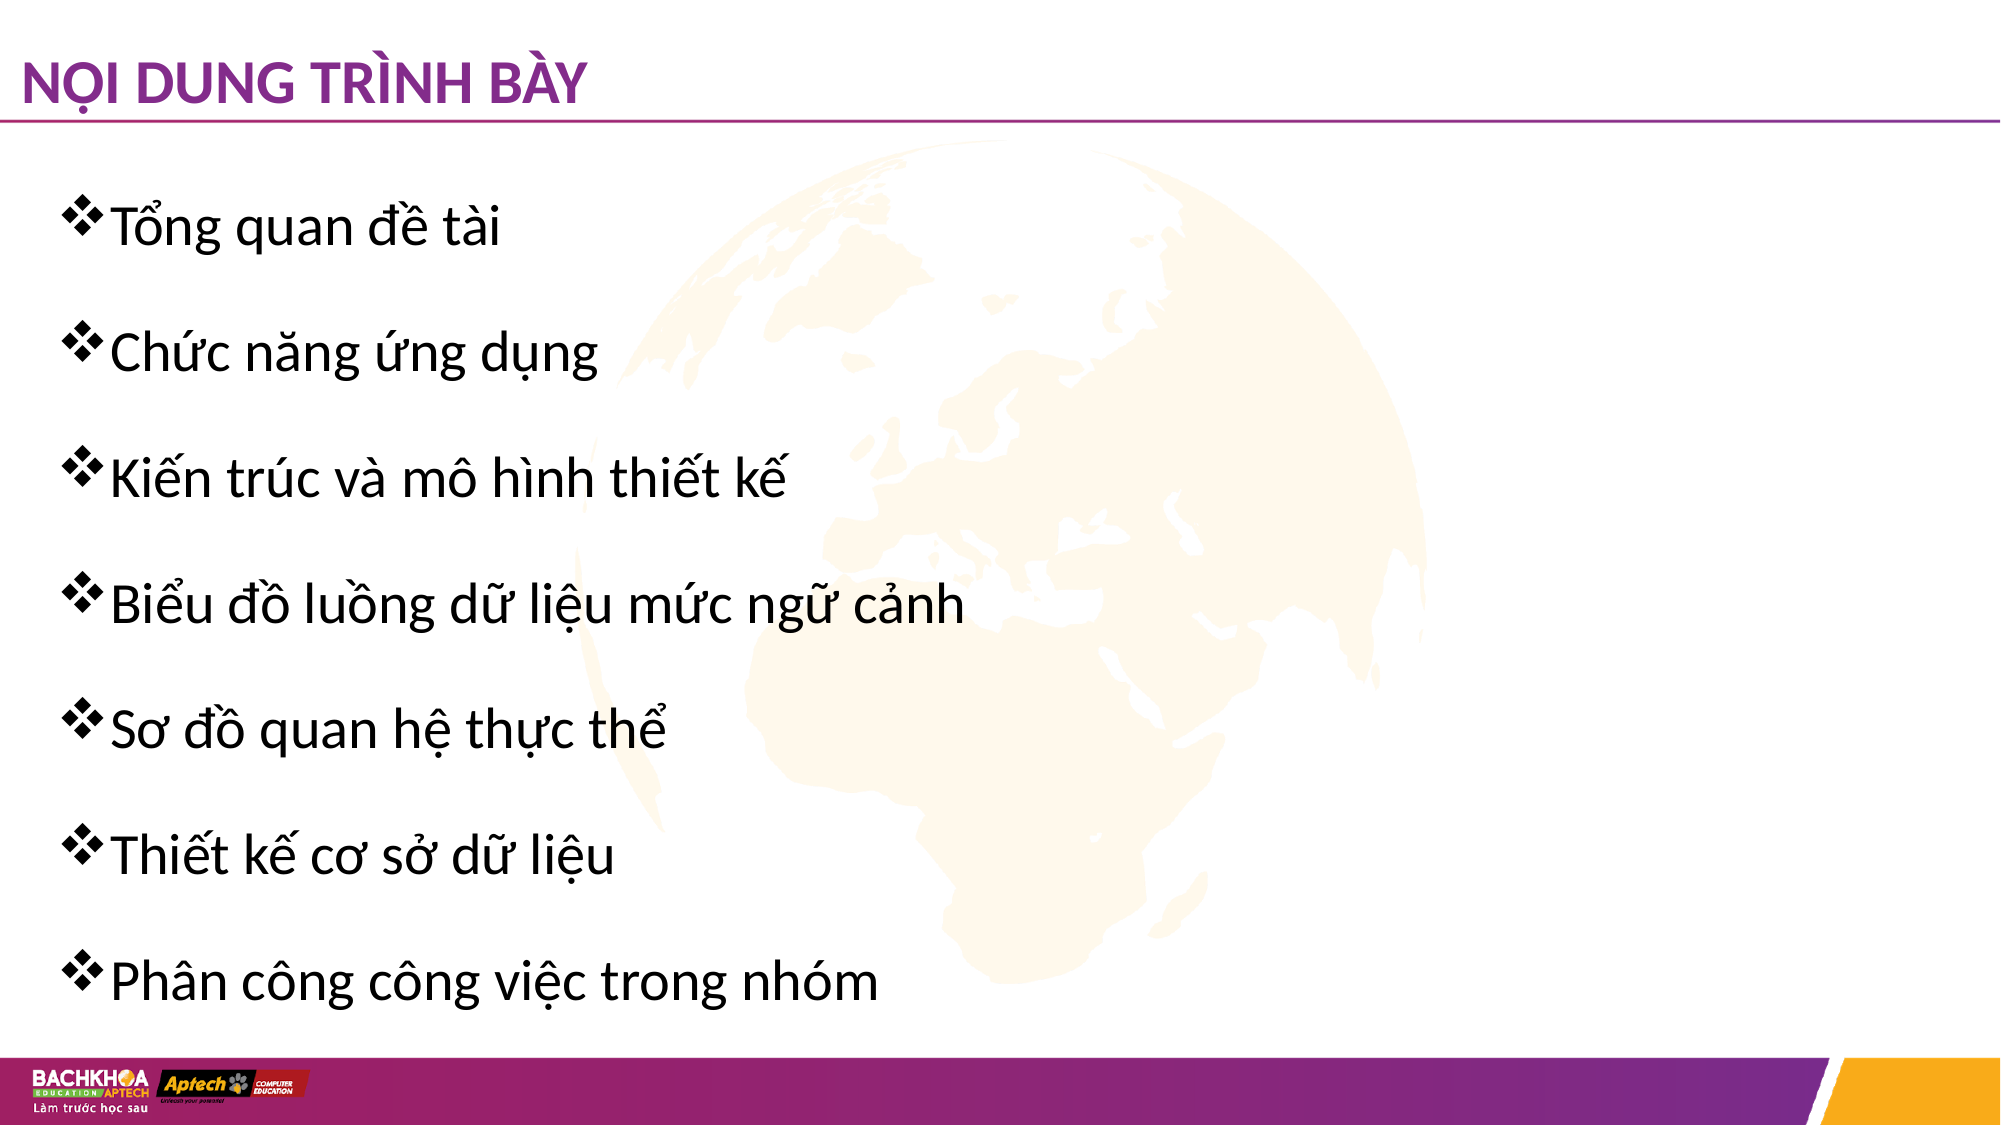

# NỘI DUNG TRÌNH BÀY
Tổng quan đề tài
Chức năng ứng dụng
Kiến trúc và mô hình thiết kế
Biểu đồ luồng dữ liệu mức ngữ cảnh
Sơ đồ quan hệ thực thể
Thiết kế cơ sở dữ liệu
Phân công công việc trong nhóm